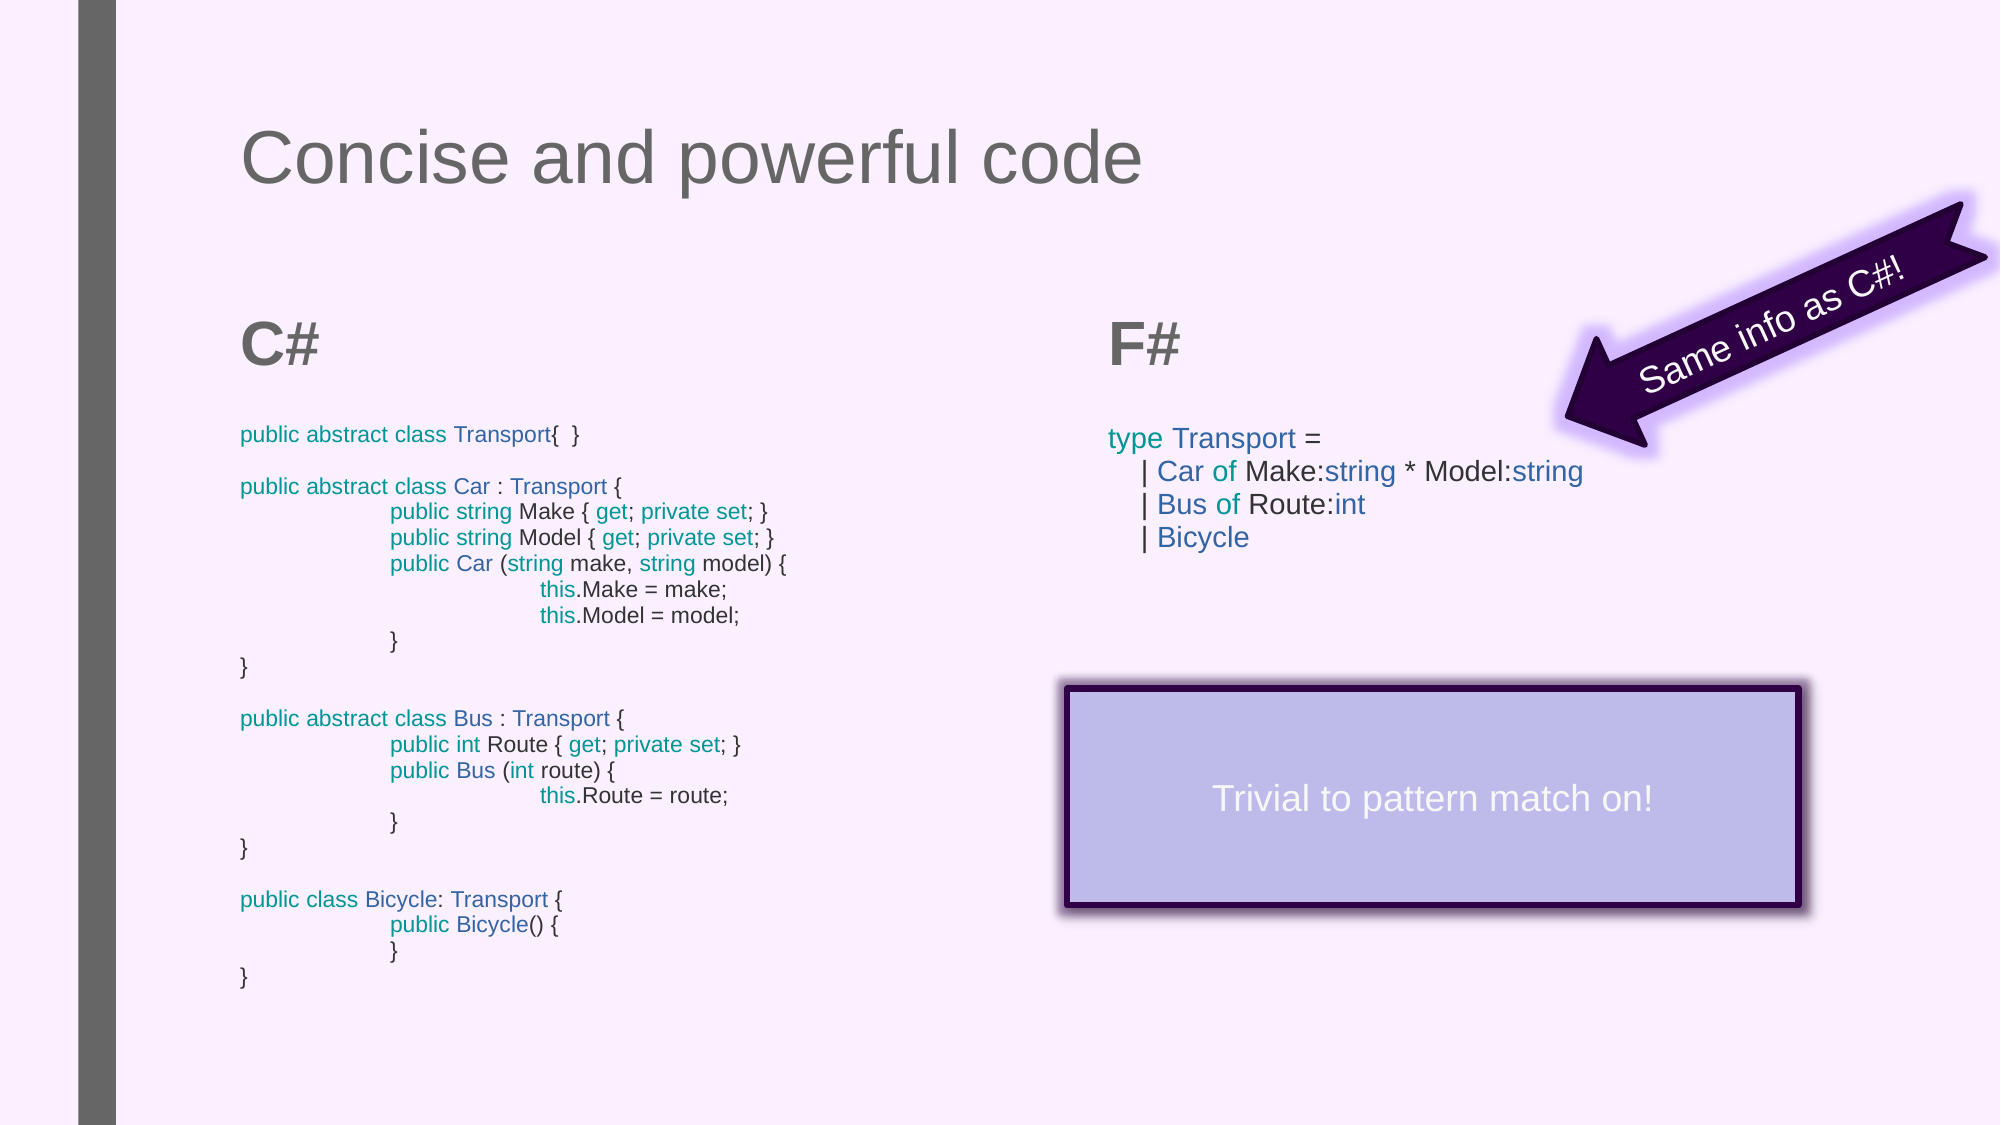

# Concise and powerful code
C#
F#
Same info as C#!
public abstract class Transport{  }
public abstract class Car : Transport {
	public string Make { get; private set; }
	public string Model { get; private set; }
	public Car (string make, string model) {
		this.Make = make;
		this.Model = model;
	}
}
public abstract class Bus : Transport {
	public int Route { get; private set; }
	public Bus (int route) {
		this.Route = route;
	}
}
public class Bicycle: Transport {
	public Bicycle() {
	}
}
type Transport =
    | Car of Make:string * Model:string
    | Bus of Route:int
    | Bicycle
Trivial to pattern match on!